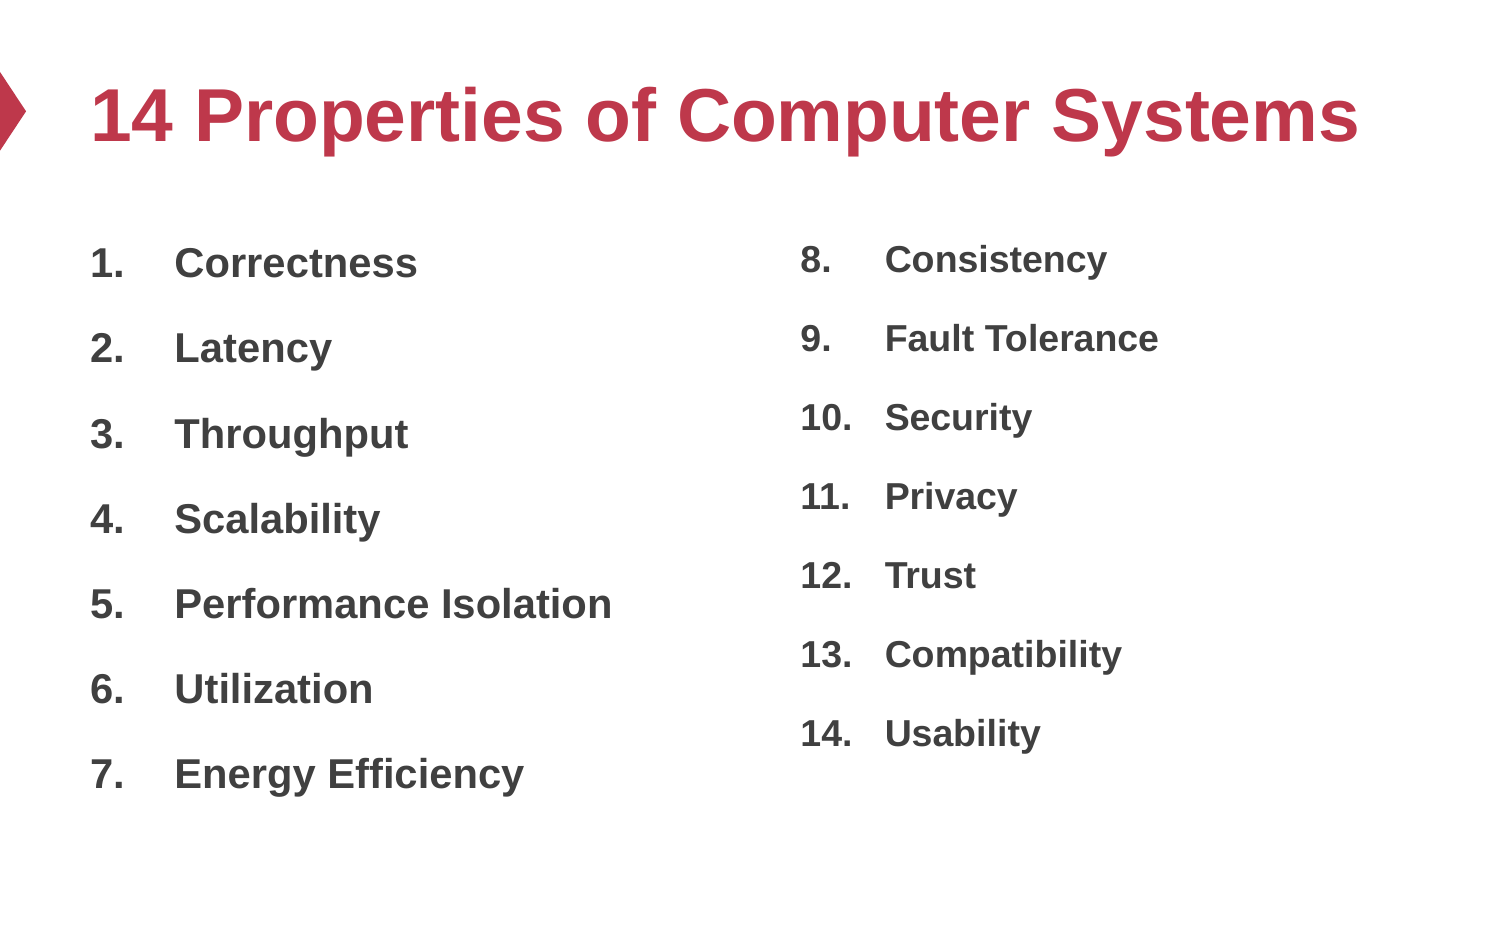

# 14 Properties of Computer Systems
Correctness
Latency
Throughput
Scalability
Performance Isolation
Utilization
Energy Efficiency
Consistency
Fault Tolerance
Security
Privacy
Trust
Compatibility
Usability